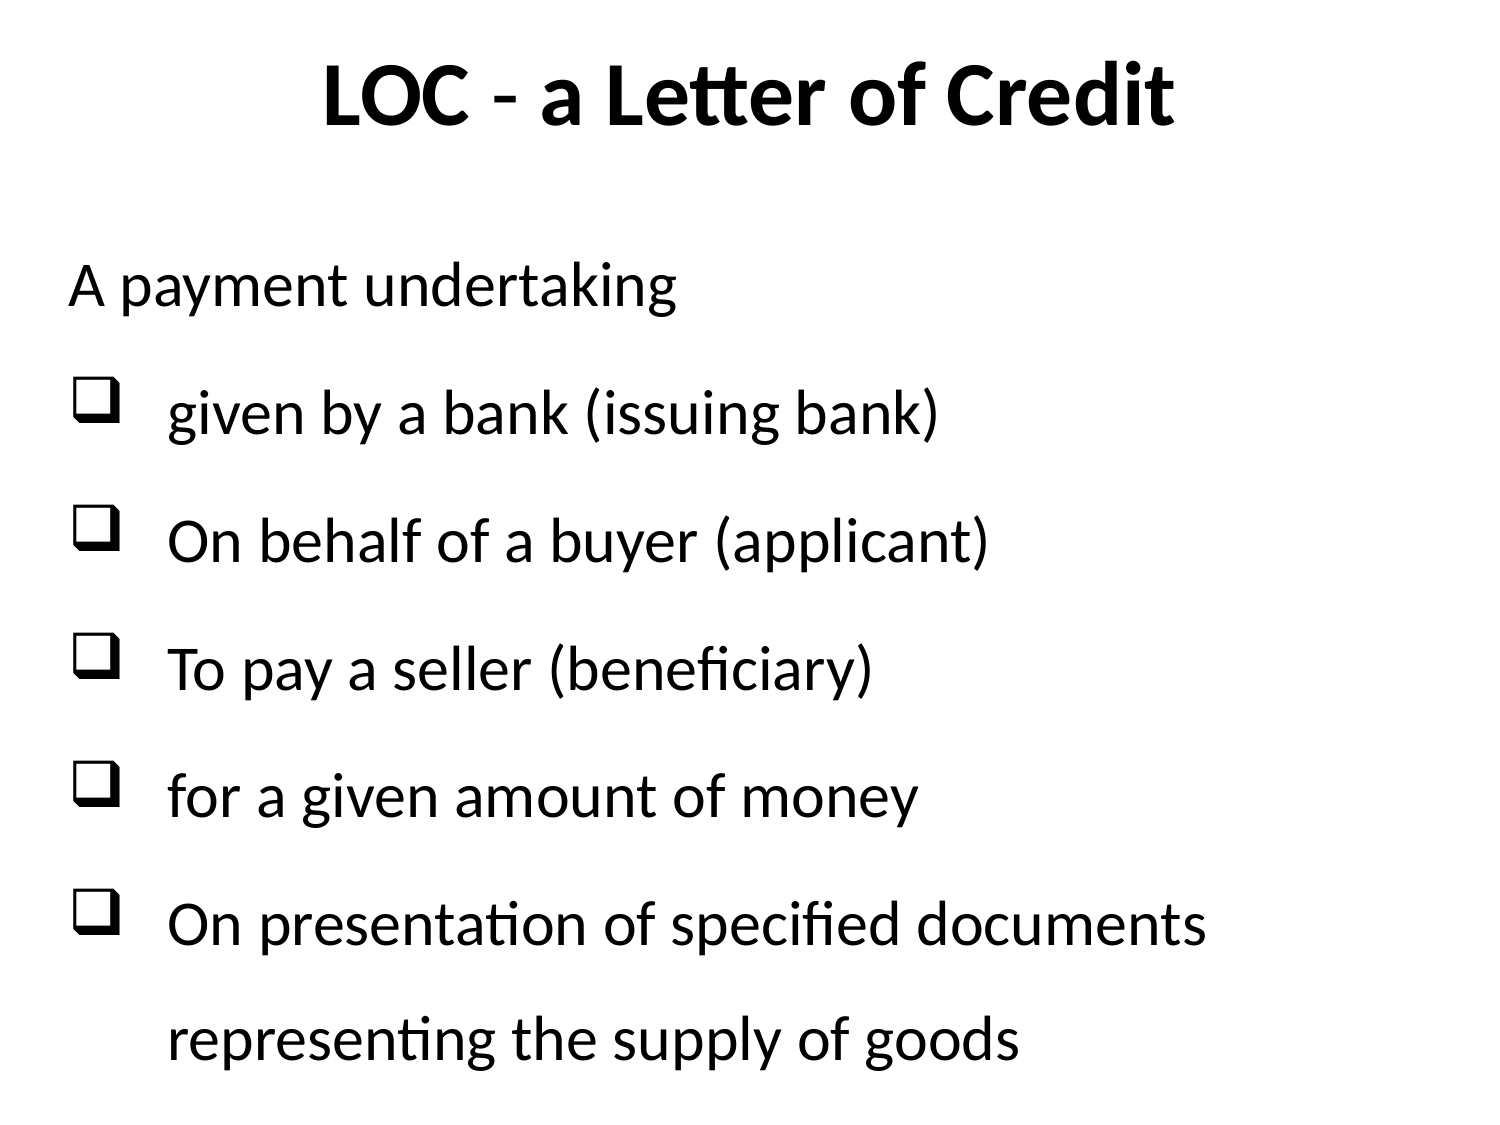

# LOC - a Letter of Credit
A payment undertaking
given by a bank (issuing bank)
On behalf of a buyer (applicant)
To pay a seller (beneficiary)
for a given amount of money
On presentation of specified documents representing the supply of goods